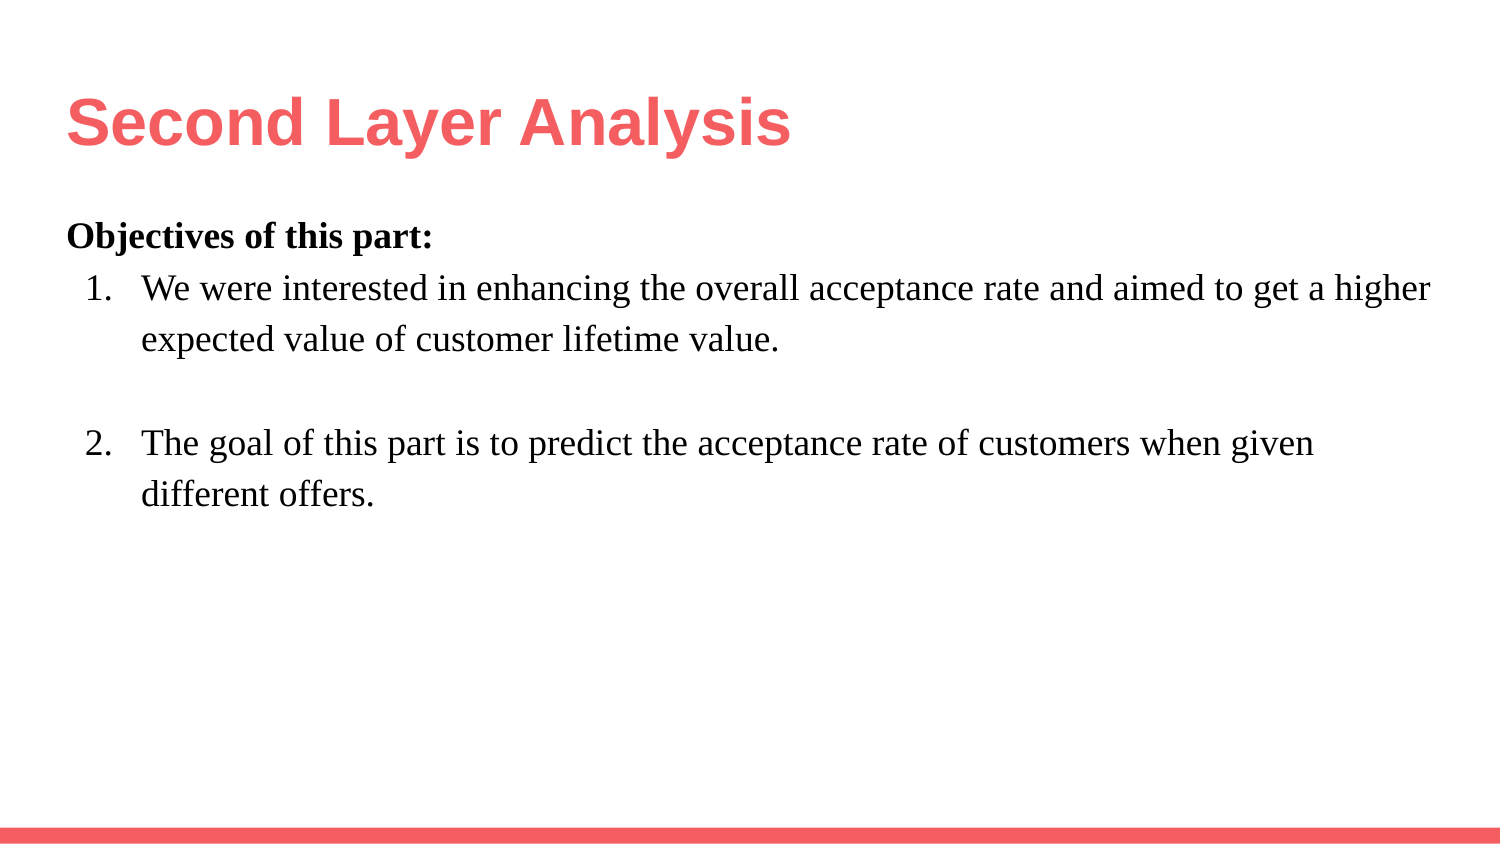

# Second Layer Analysis
Objectives of this part:
We were interested in enhancing the overall acceptance rate and aimed to get a higher expected value of customer lifetime value.

The goal of this part is to predict the acceptance rate of customers when given different offers.